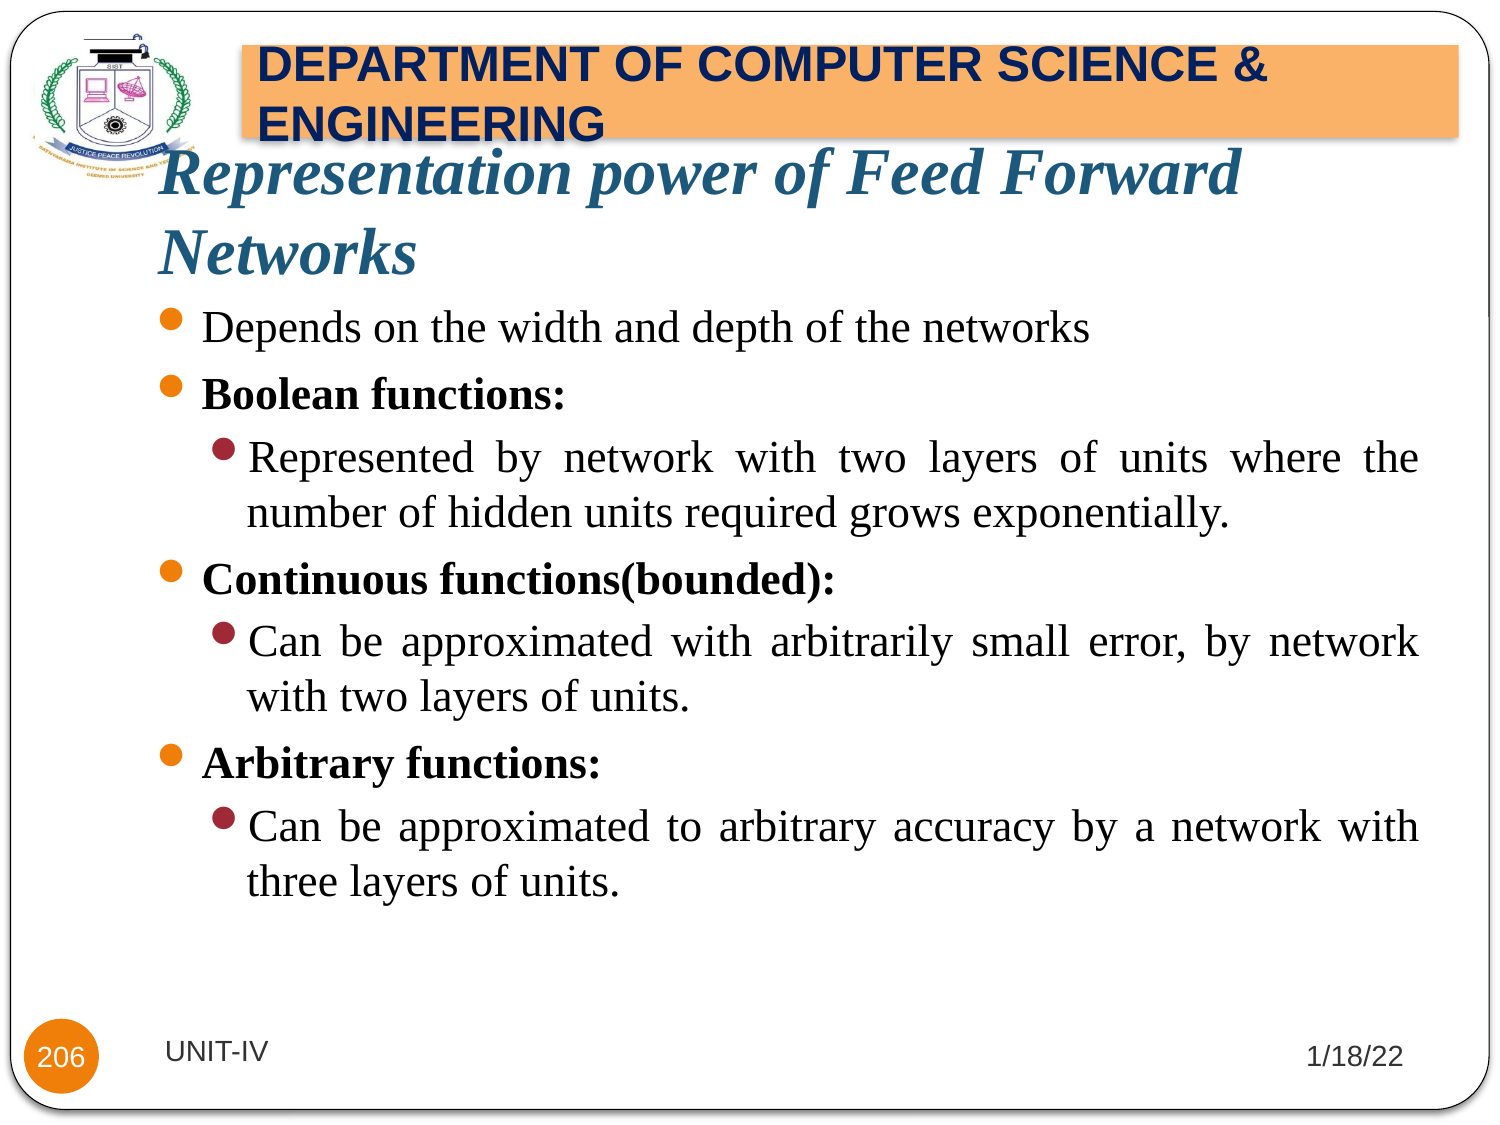

# Representation power of Feed Forward Networks
Depends on the width and depth of the networks
Boolean functions:
Represented by network with two layers of units where the number of hidden units required grows exponentially.
Continuous functions(bounded):
Can be approximated with arbitrarily small error, by network with two layers of units.
Arbitrary functions:
Can be approximated to arbitrary accuracy by a network with three layers of units.

UNIT-IV
1/18/22
206